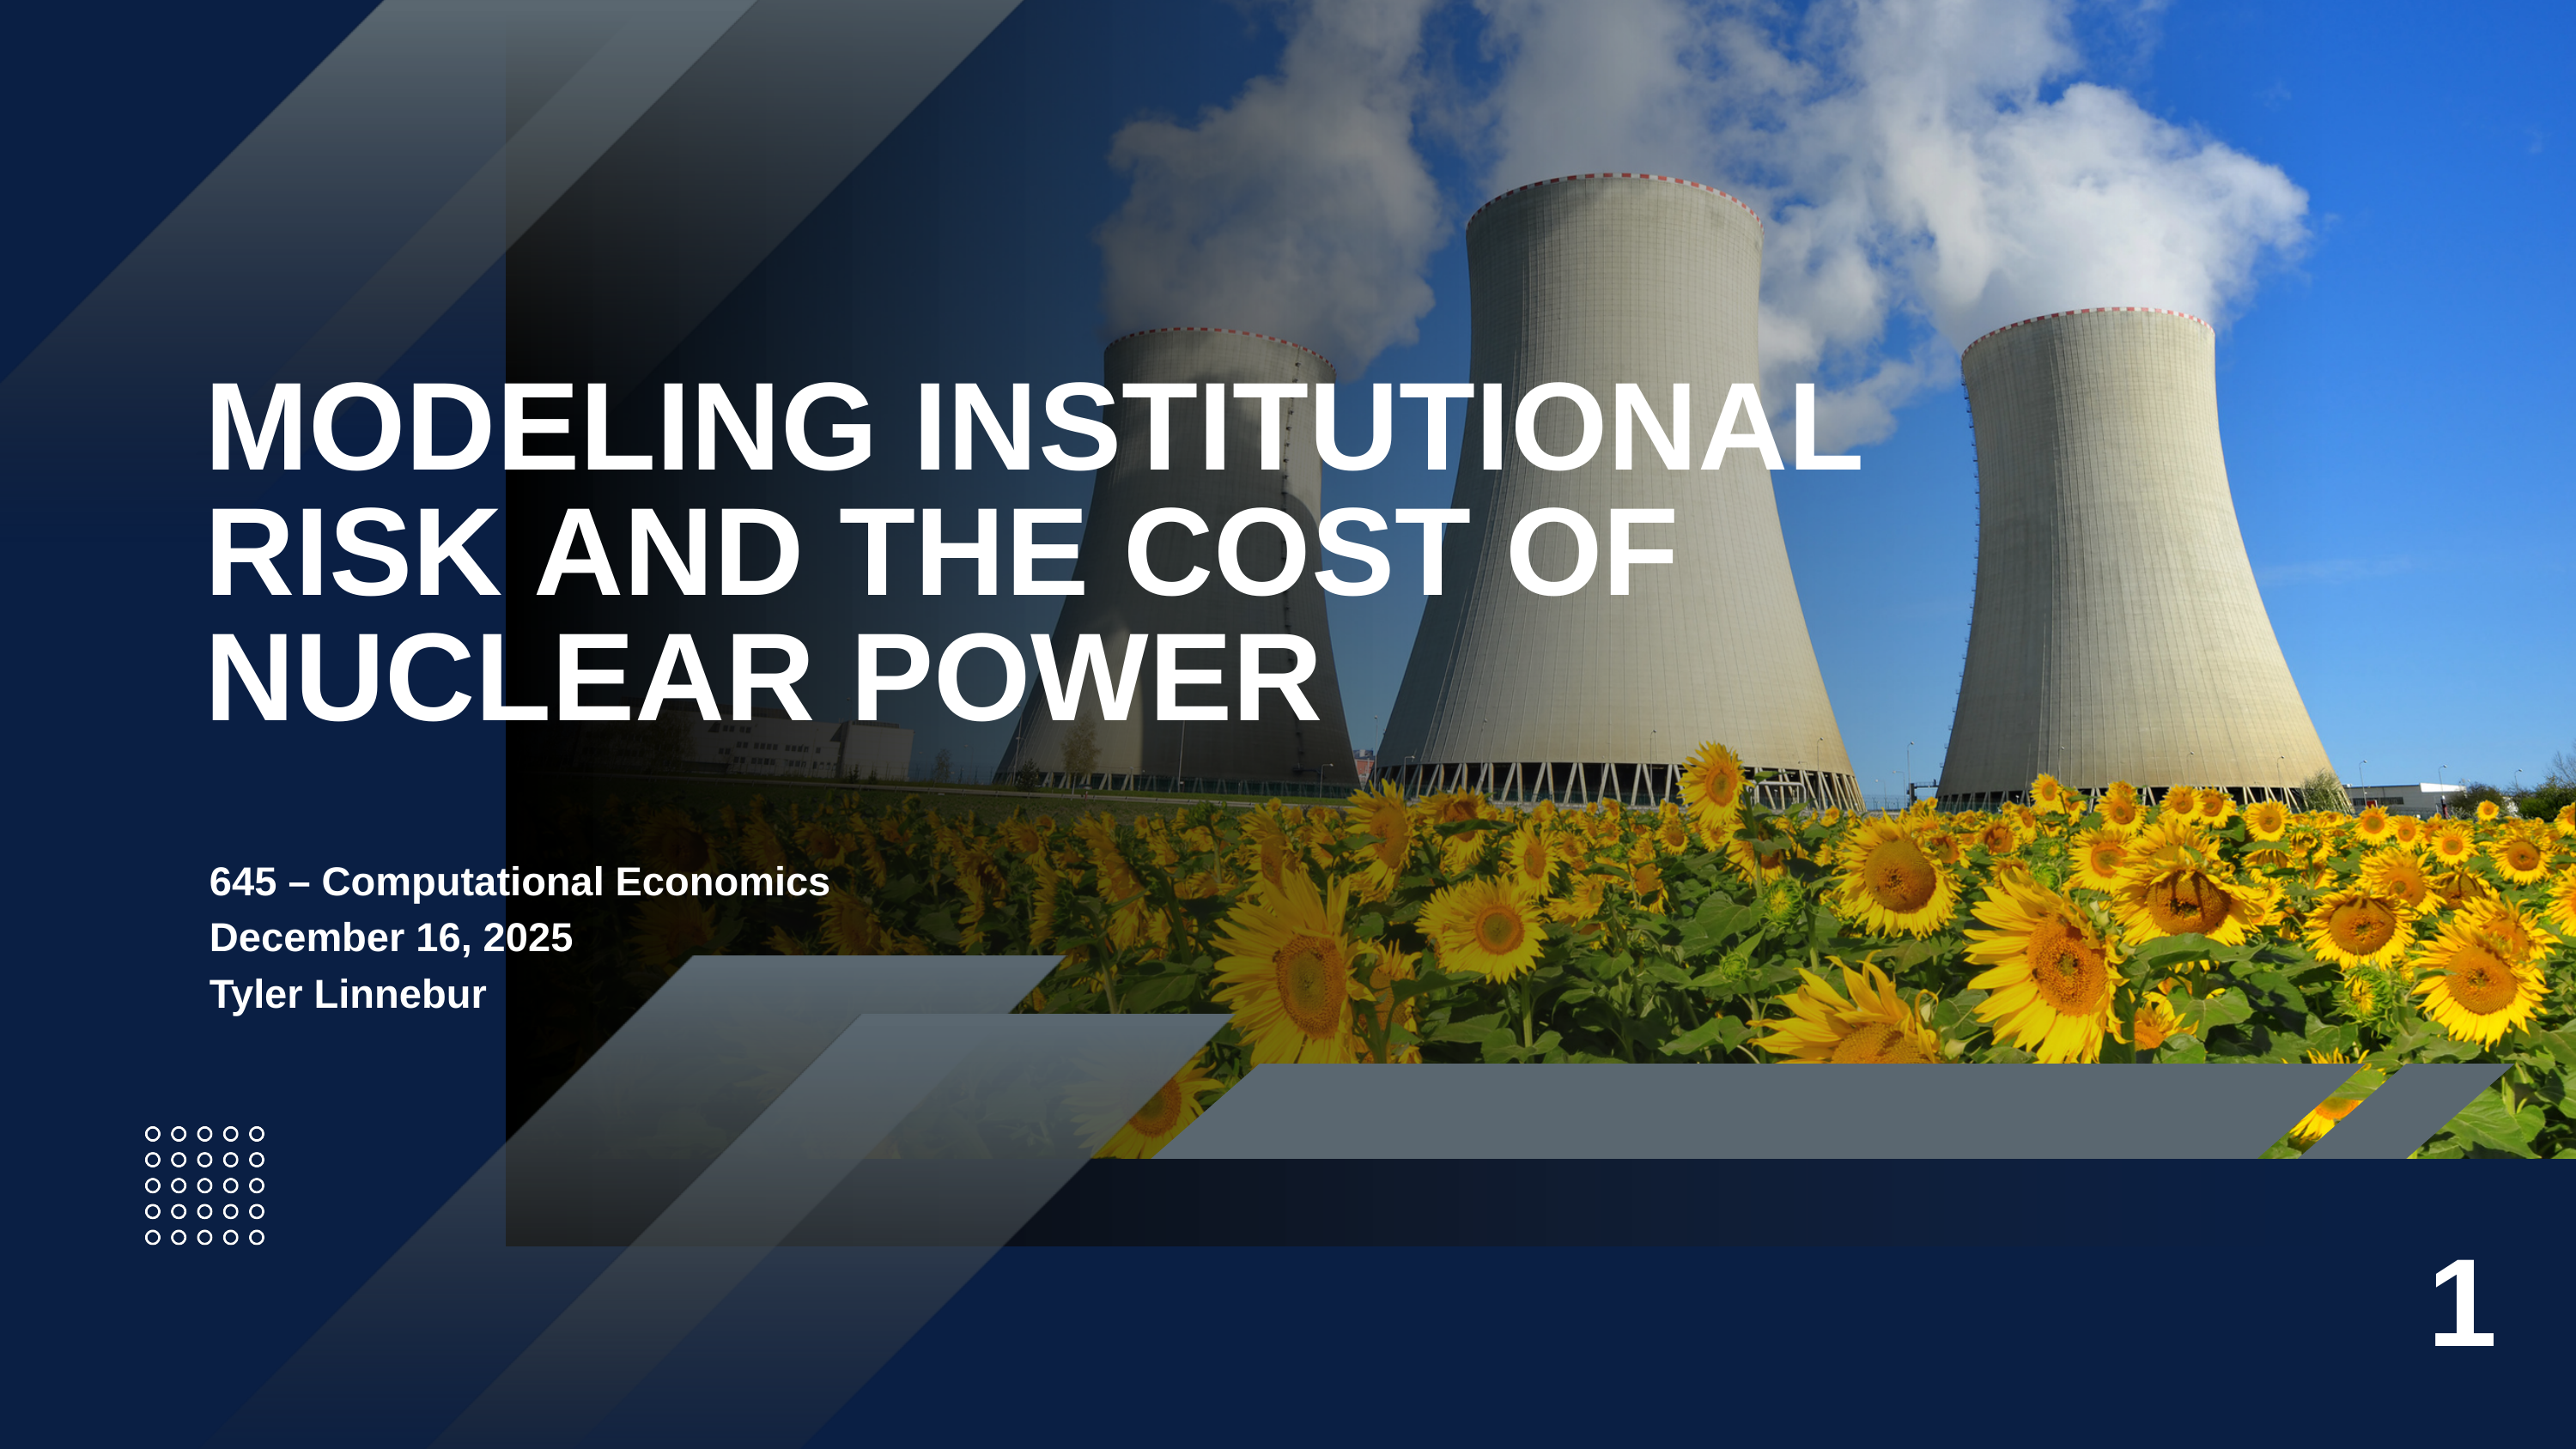

MODELING INSTITUTIONAL RISK AND THE COST OF NUCLEAR POWER
645 – Computational Economics
December 16, 2025
Tyler Linnebur

1